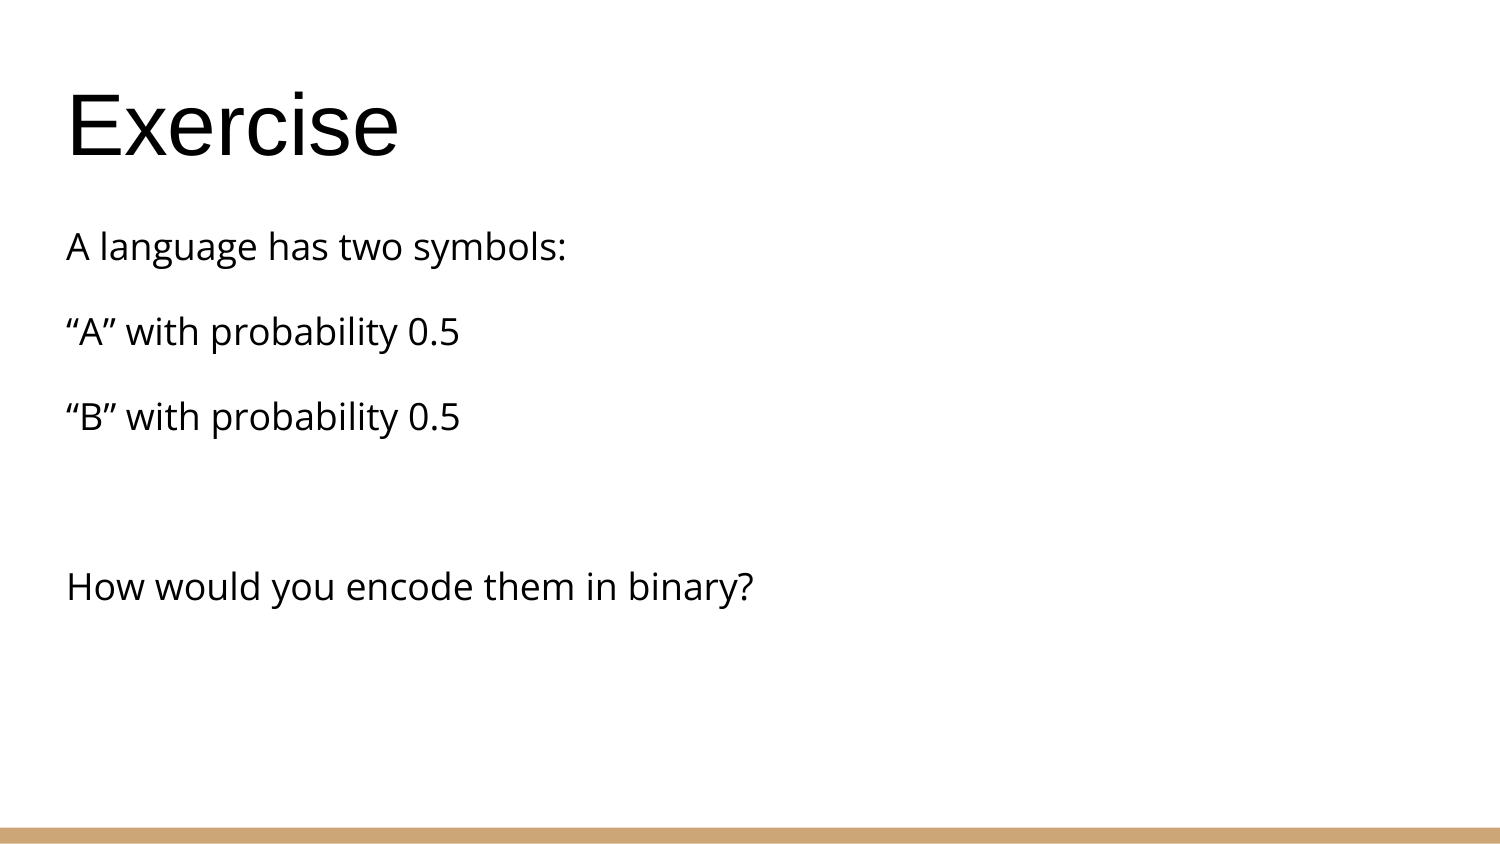

# Exercise
A language has two symbols:
“A” with probability 0.5
“B” with probability 0.5

How would you encode them in binary?